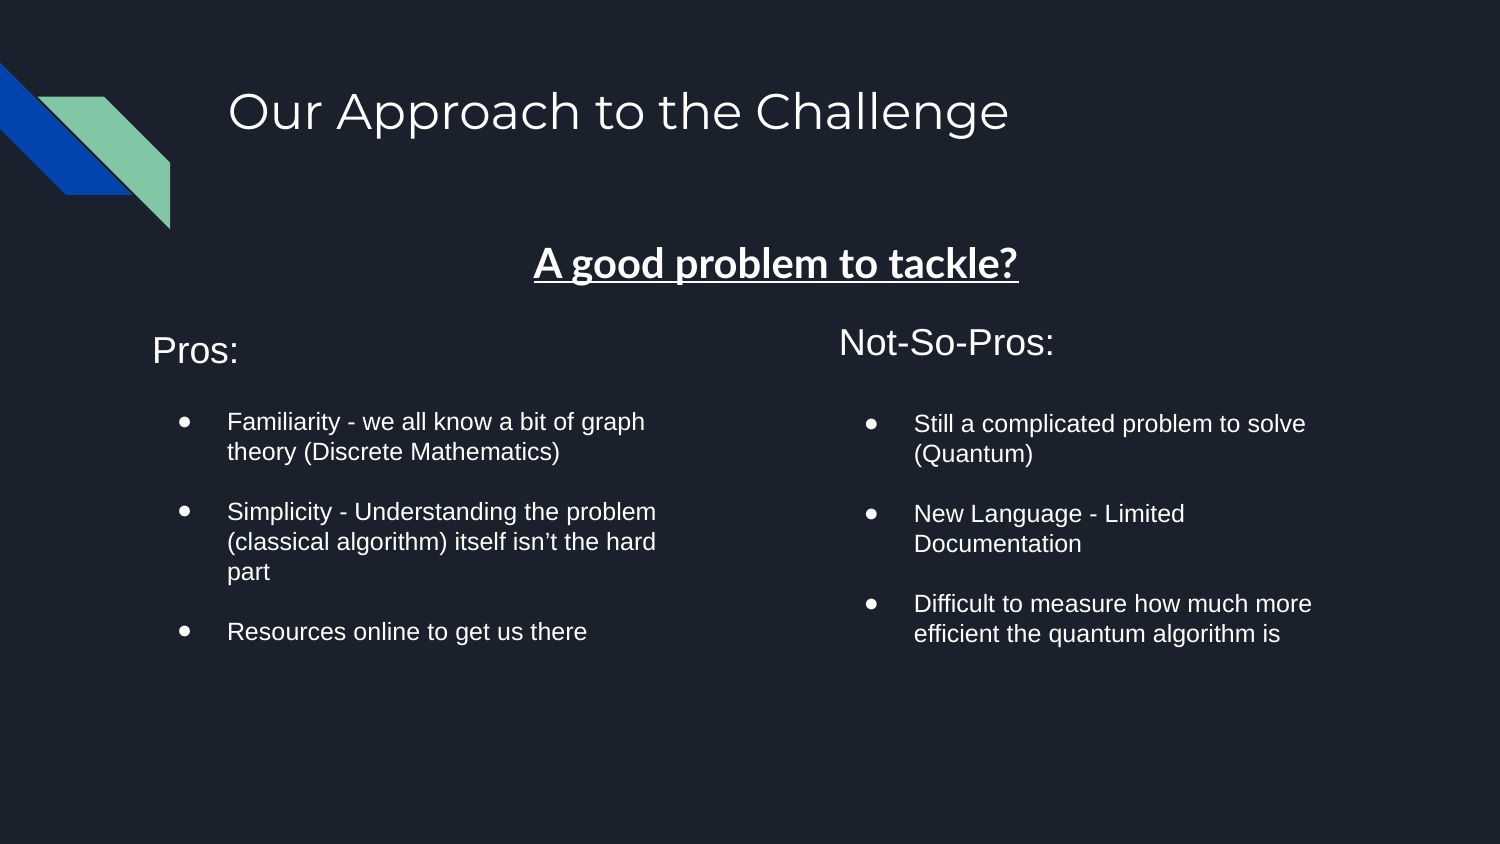

# Our Approach to the Challenge
A good problem to tackle?
Not-So-Pros:

Still a complicated problem to solve (Quantum)

New Language - Limited Documentation

Difficult to measure how much more efficient the quantum algorithm is
Pros:

Familiarity - we all know a bit of graph theory (Discrete Mathematics)

Simplicity - Understanding the problem (classical algorithm) itself isn’t the hard part

Resources online to get us there